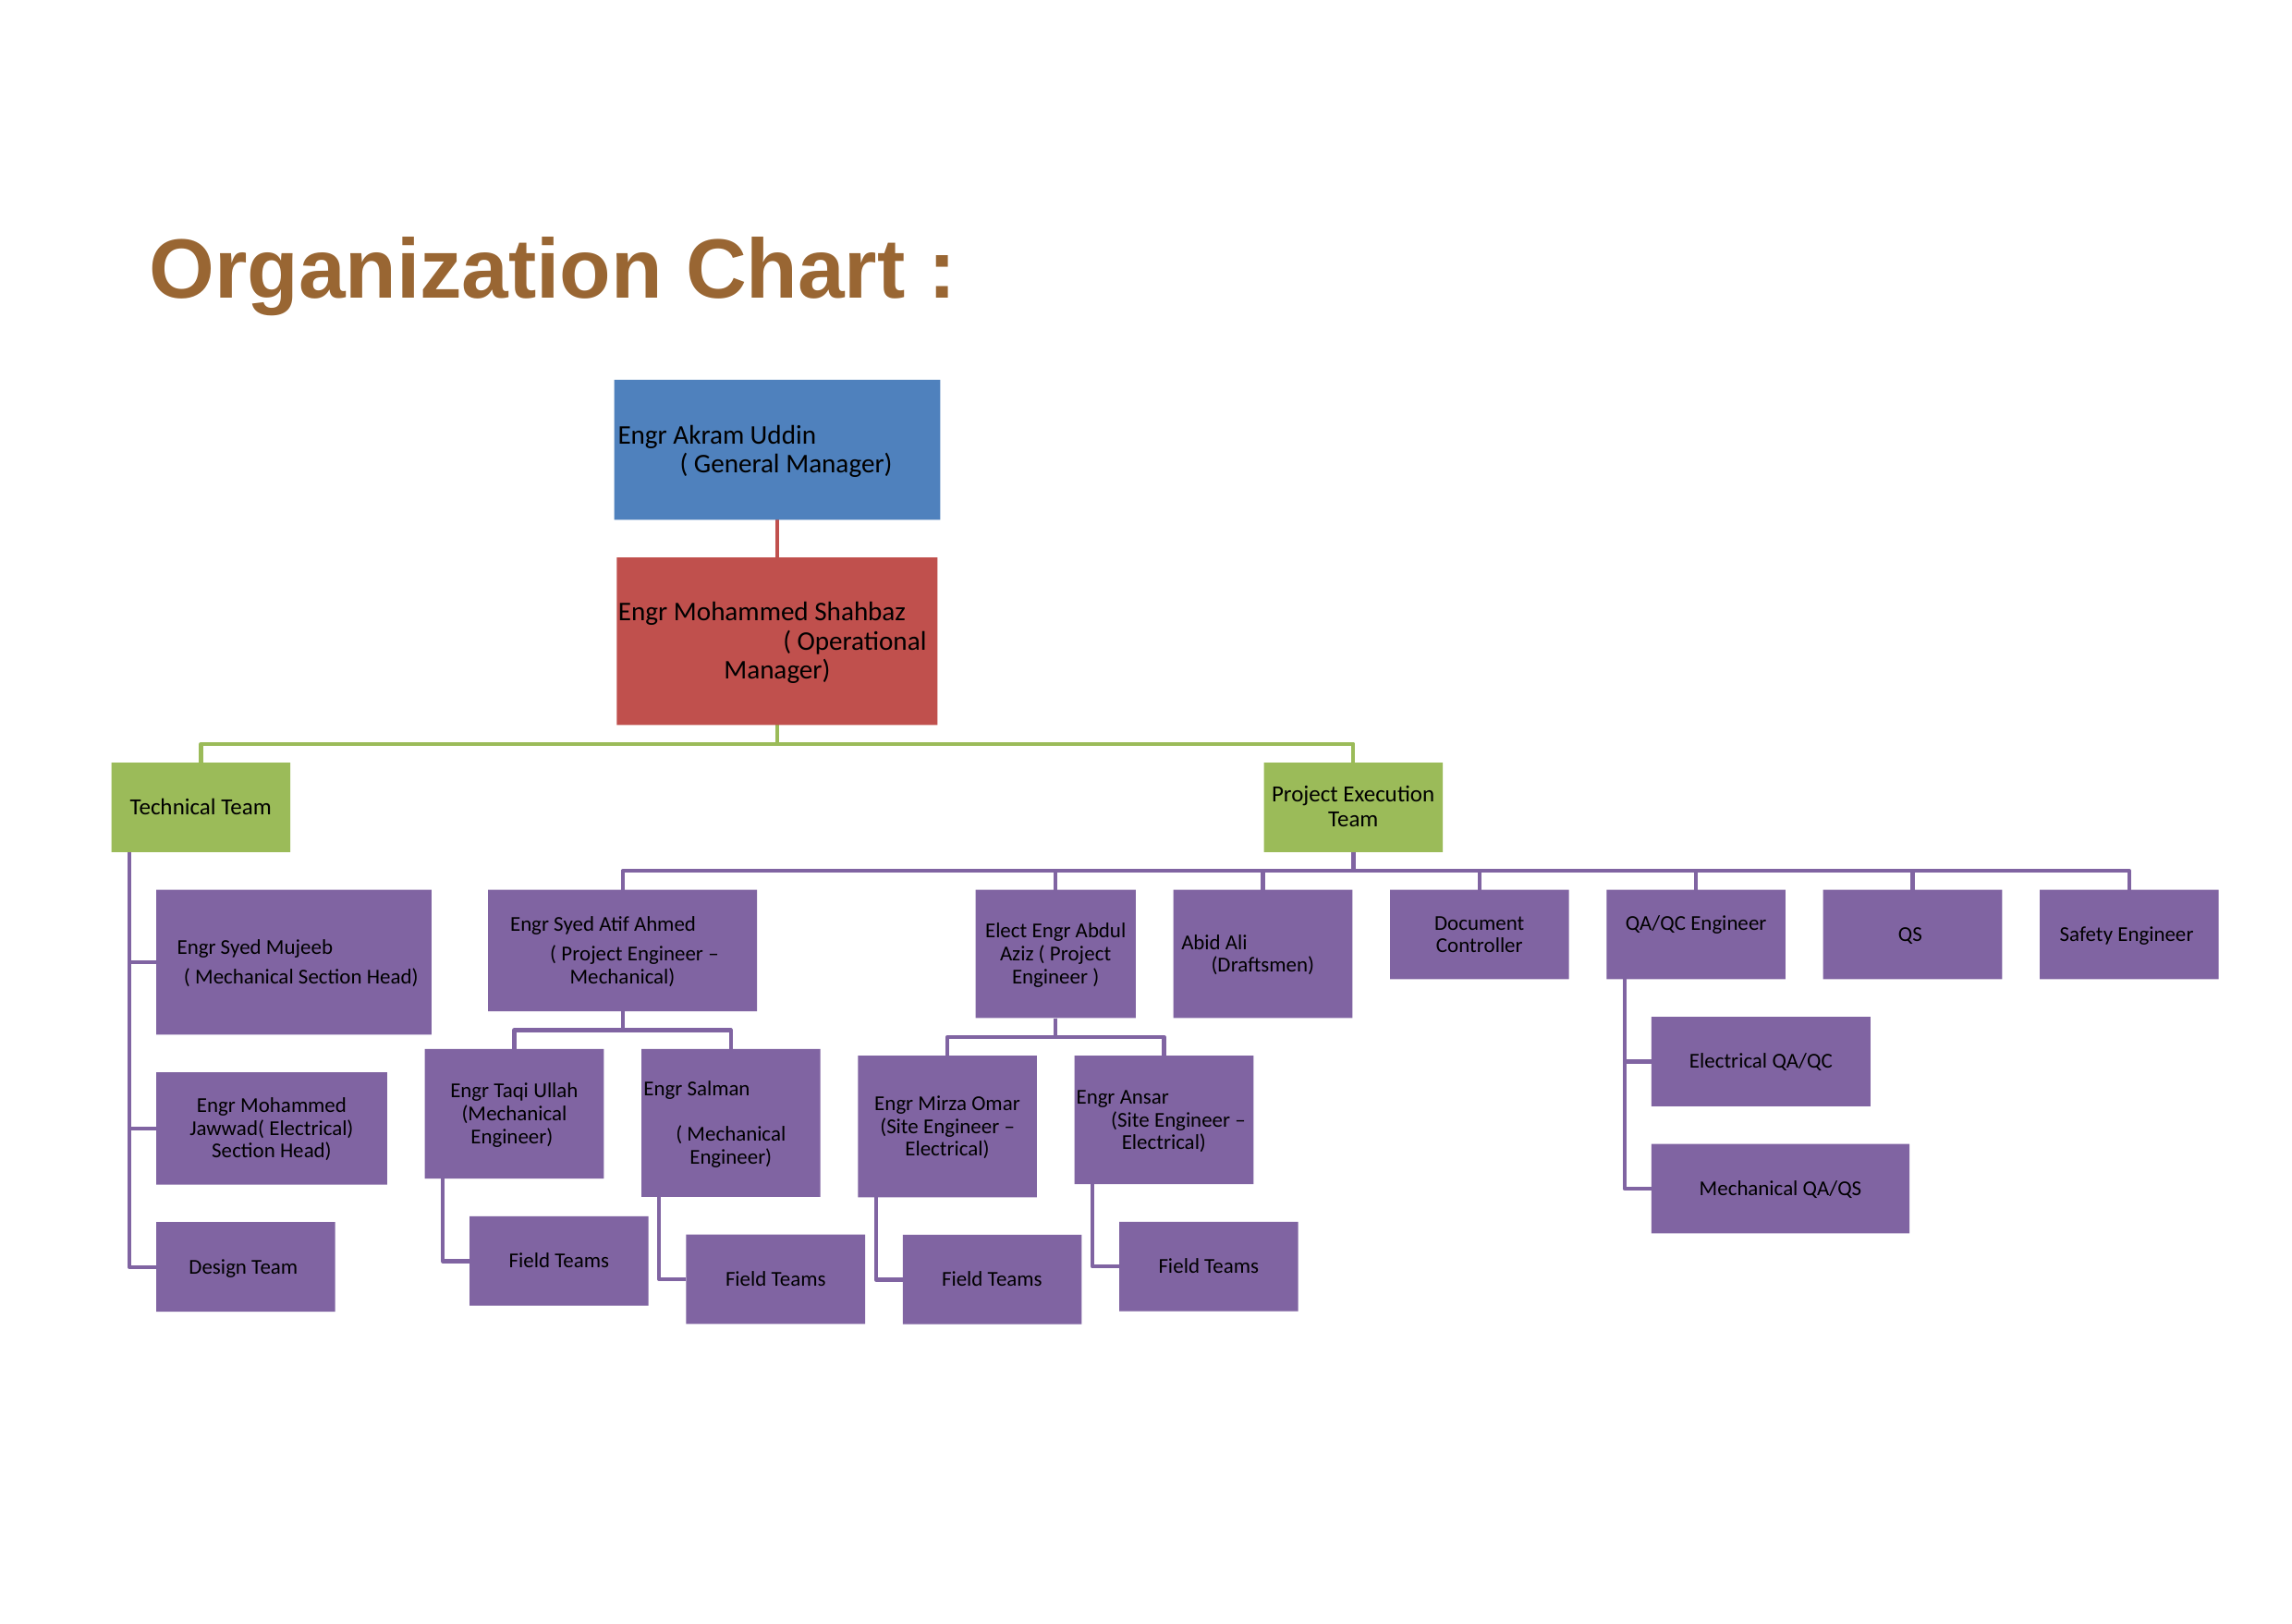

Organization Chart :
Engr Akram Uddin                        ( General Manager)
Engr Mohammed Shahbaz                                ( Operational Manager)
Technical Team
Engr Syed Mujeeb
   ( Mechanical Section Head)
Engr Mohammed Jawwad( Electrical) Section Head)
Design Team
Project Execution Team
Engr Syed Atif Ahmed
     ( Project Engineer – Mechanical)
Engr Taqi Ullah (Mechanical Engineer)
Field Teams
Engr Salman                              ( Mechanical Engineer)
Field Teams
Elect Engr Abdul Aziz ( Project Engineer )
Engr Mirza Omar (Site Engineer – Electrical)
Field Teams
Engr Ansar                        (Site Engineer – Electrical)
Field Teams
Abid Ali                     (Draftsmen)
Document Controller
QA/QC Engineer
Electrical QA/QC
Mechanical QA/QS
QS
Safety Engineer